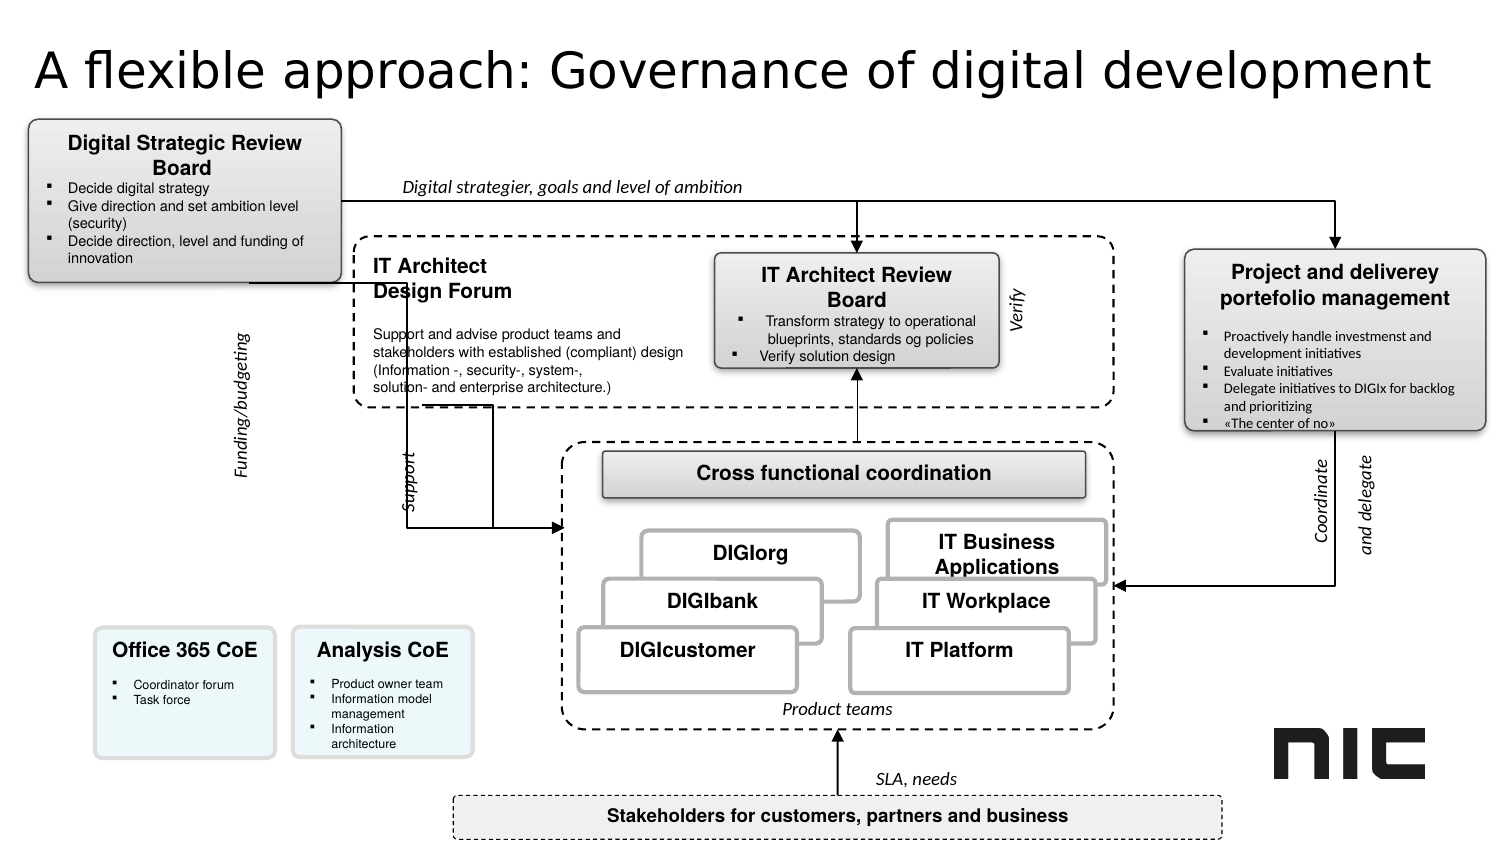

A flexible approach: Governance of digital development
Digital Strategic Review Board
Decide digital strategy
Give direction and set ambition level (security)
Decide direction, level and funding of innovation
Digital strategier, goals and level of ambition
IT Architect
Design Forum
Support and advise product teams and
stakeholders with established (compliant) design
(Information -, security-, system-,
solution- and enterprise architecture.)
Project and deliverey portefolio management

Proactively handle investmenst and development initiatives
Evaluate initiatives
Delegate initiatives to DIGIx for backlog and prioritizing
«The center of no»

IT Architect Review Board
Transform strategy to operational blueprints, standards og policies
Verify solution design
Verify
Funding/budgeting

Cross functional coordination

Coordinate
and delegate
Support
IT Business Applications
DIGIorg
DIGIbank
IT Workplace
Analysis CoE

Product owner team
Information model management
Information architecture
DIGIcustomer
Office 365 CoE

Coordinator forum
Task force

IT Platform
Product teams
SLA, needs
Stakeholders for customers, partners and business